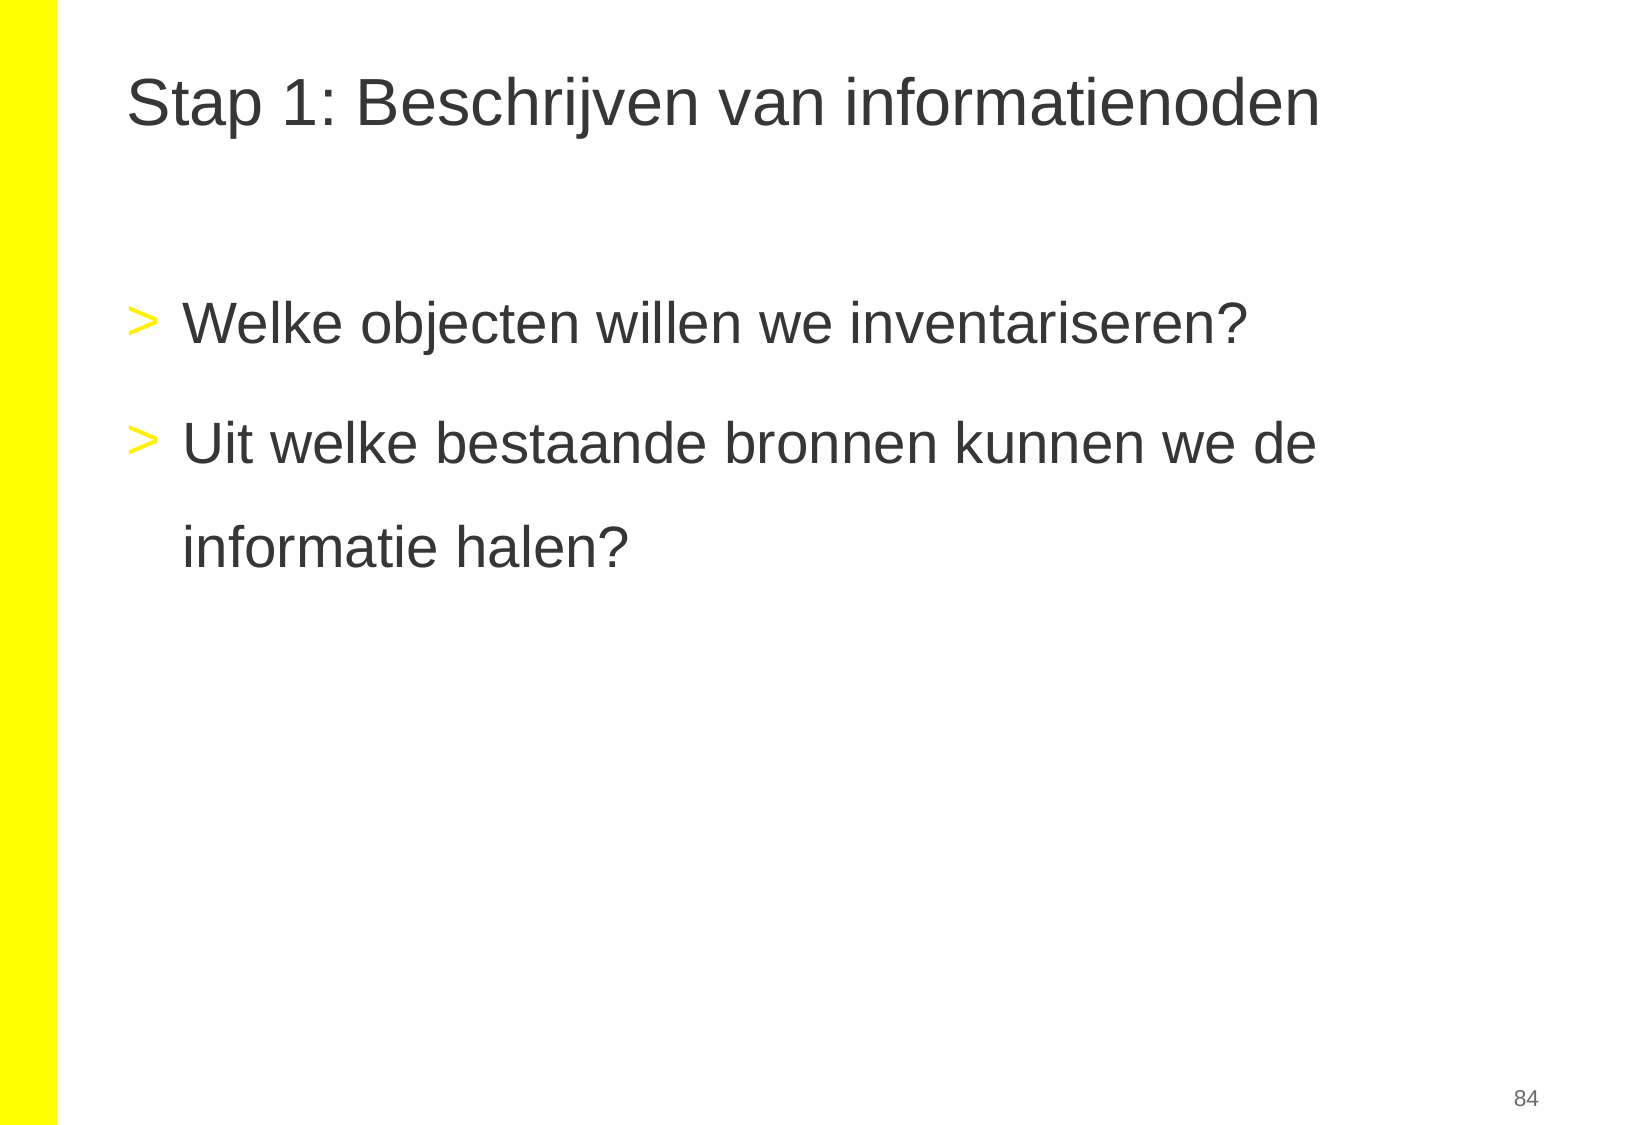

# Stap 1: Beschrijven van informatienoden
Welke objecten willen we inventariseren?
Uit welke bestaande bronnen kunnen we de informatie halen?
84